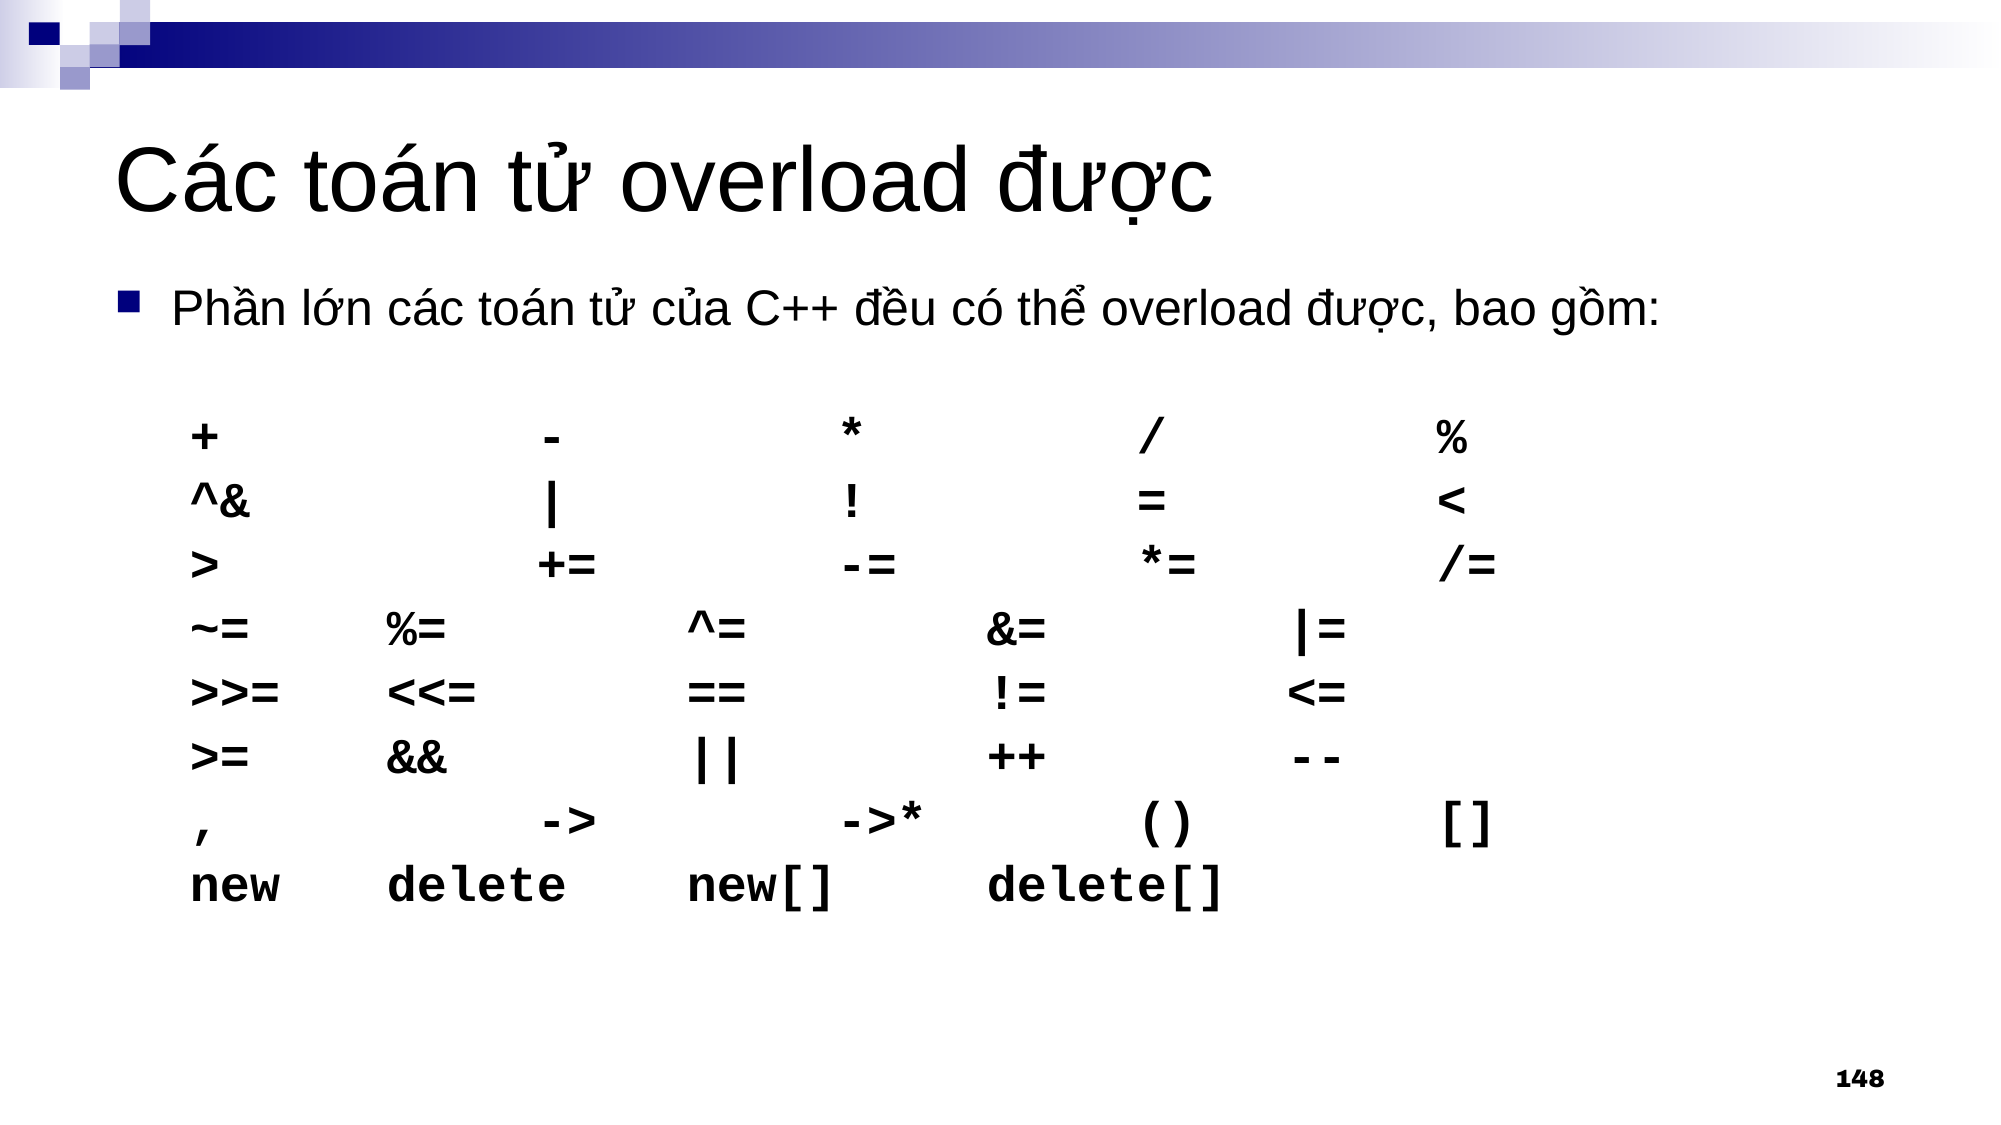

# Các toán tử overload được
Phần lớn các toán tử của C++ đều có thể overload được, bao gồm:

+			-		*		/		%
^&		|		!		=		<
> 		+= 		-= 		*= 		/=
~= 	%= 		^= 		&= 		|=
>>= 	<<= 		== 		!= 		<=
>= 	&& 		|| 		++ 		--
, 		-> 		->* 		() 		[]
new 	delete 	new[] 	delete[]

148